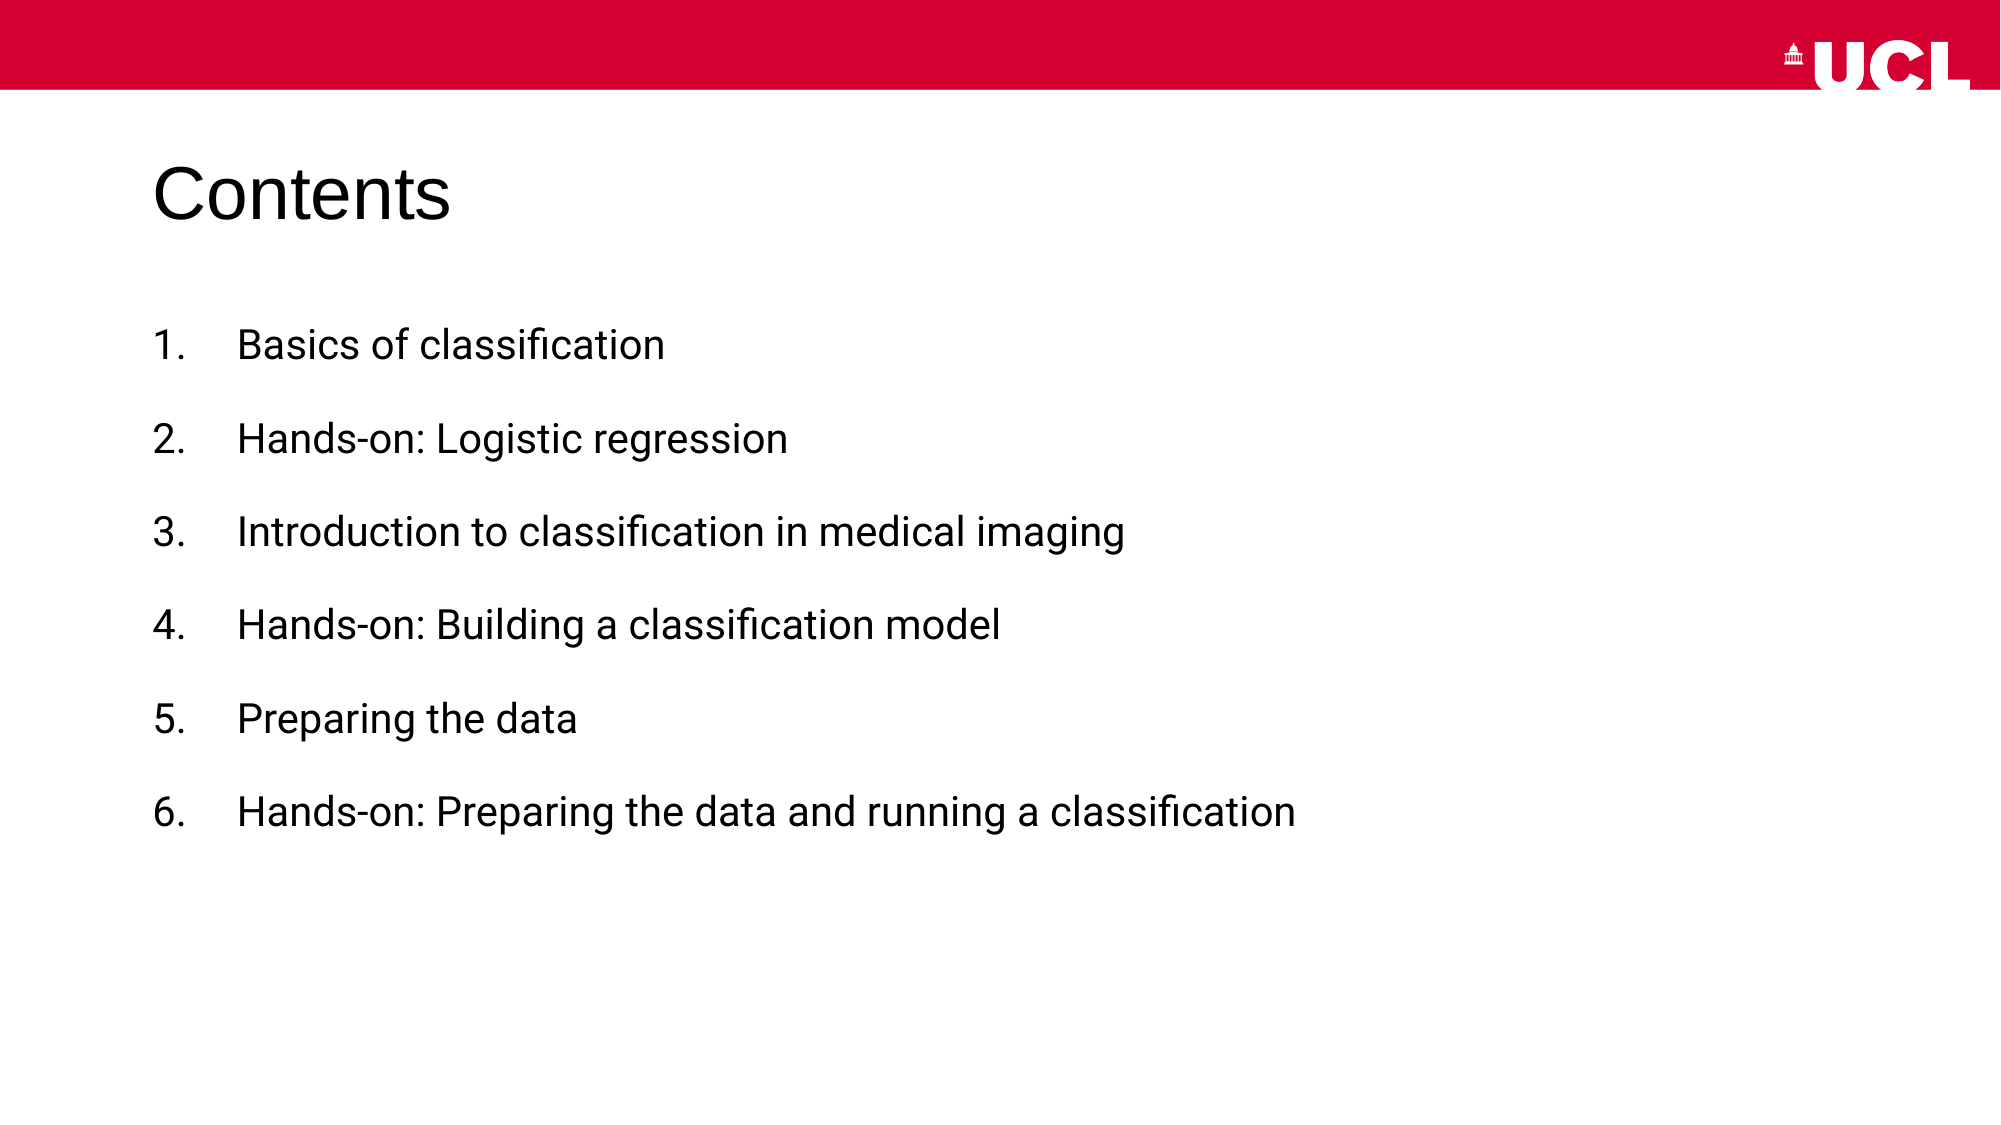

# Contents
Basics of classification
Hands-on: Logistic regression
Introduction to classification in medical imaging
Hands-on: Building a classification model
Preparing the data
Hands-on: Preparing the data and running a classification